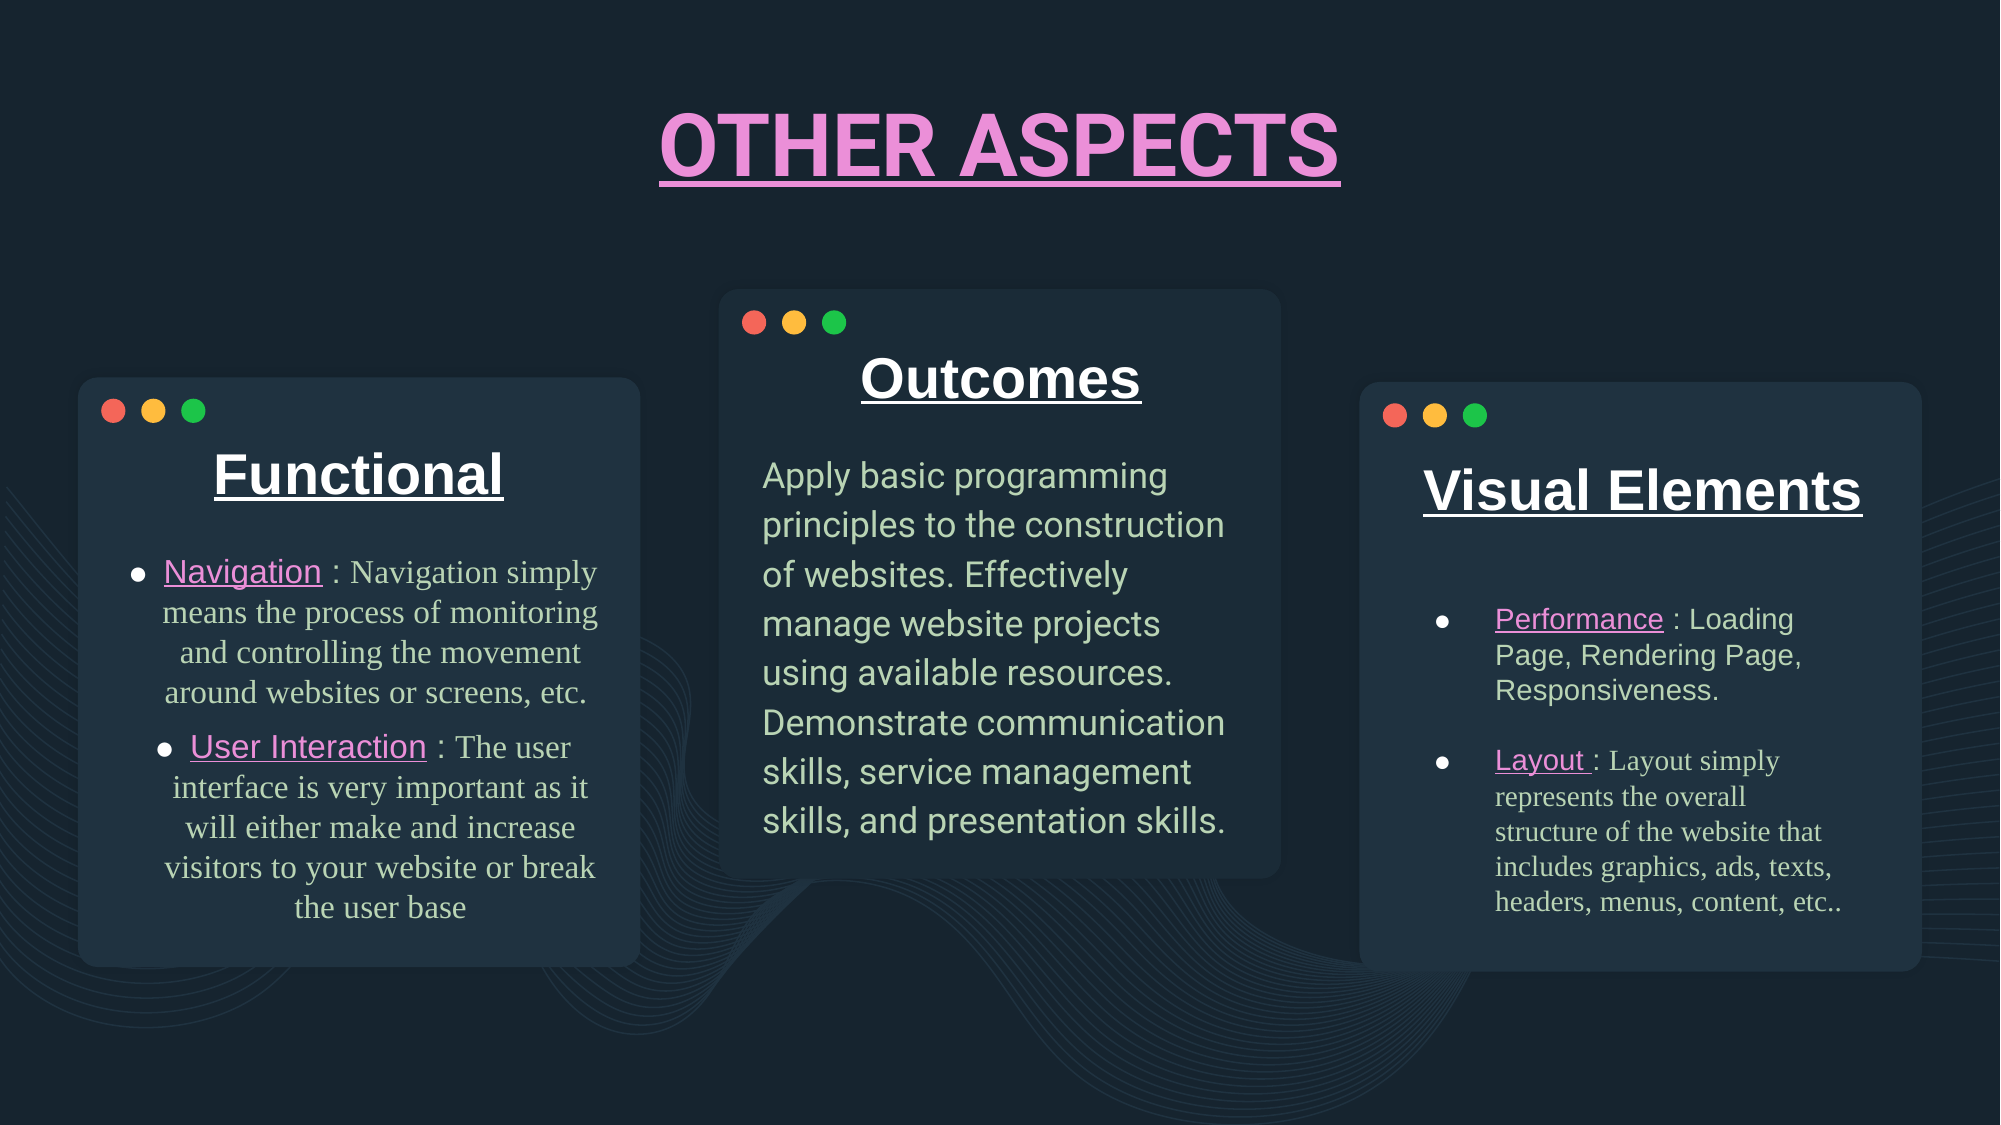

OTHER ASPECTS
Outcomes
# Functional
Apply basic programming principles to the construction of websites. Effectively manage website projects using available resources. Demonstrate communication skills, service management skills, and presentation skills.
Visual Elements
Navigation : Navigation simply means the process of monitoring and controlling the movement around websites or screens, etc.

User Interaction : The user interface is very important as it will either make and increase visitors to your website or break the user base
Performance : Loading Page, Rendering Page, Responsiveness.

Layout : Layout simply represents the overall structure of the website that includes graphics, ads, texts, headers, menus, content, etc..